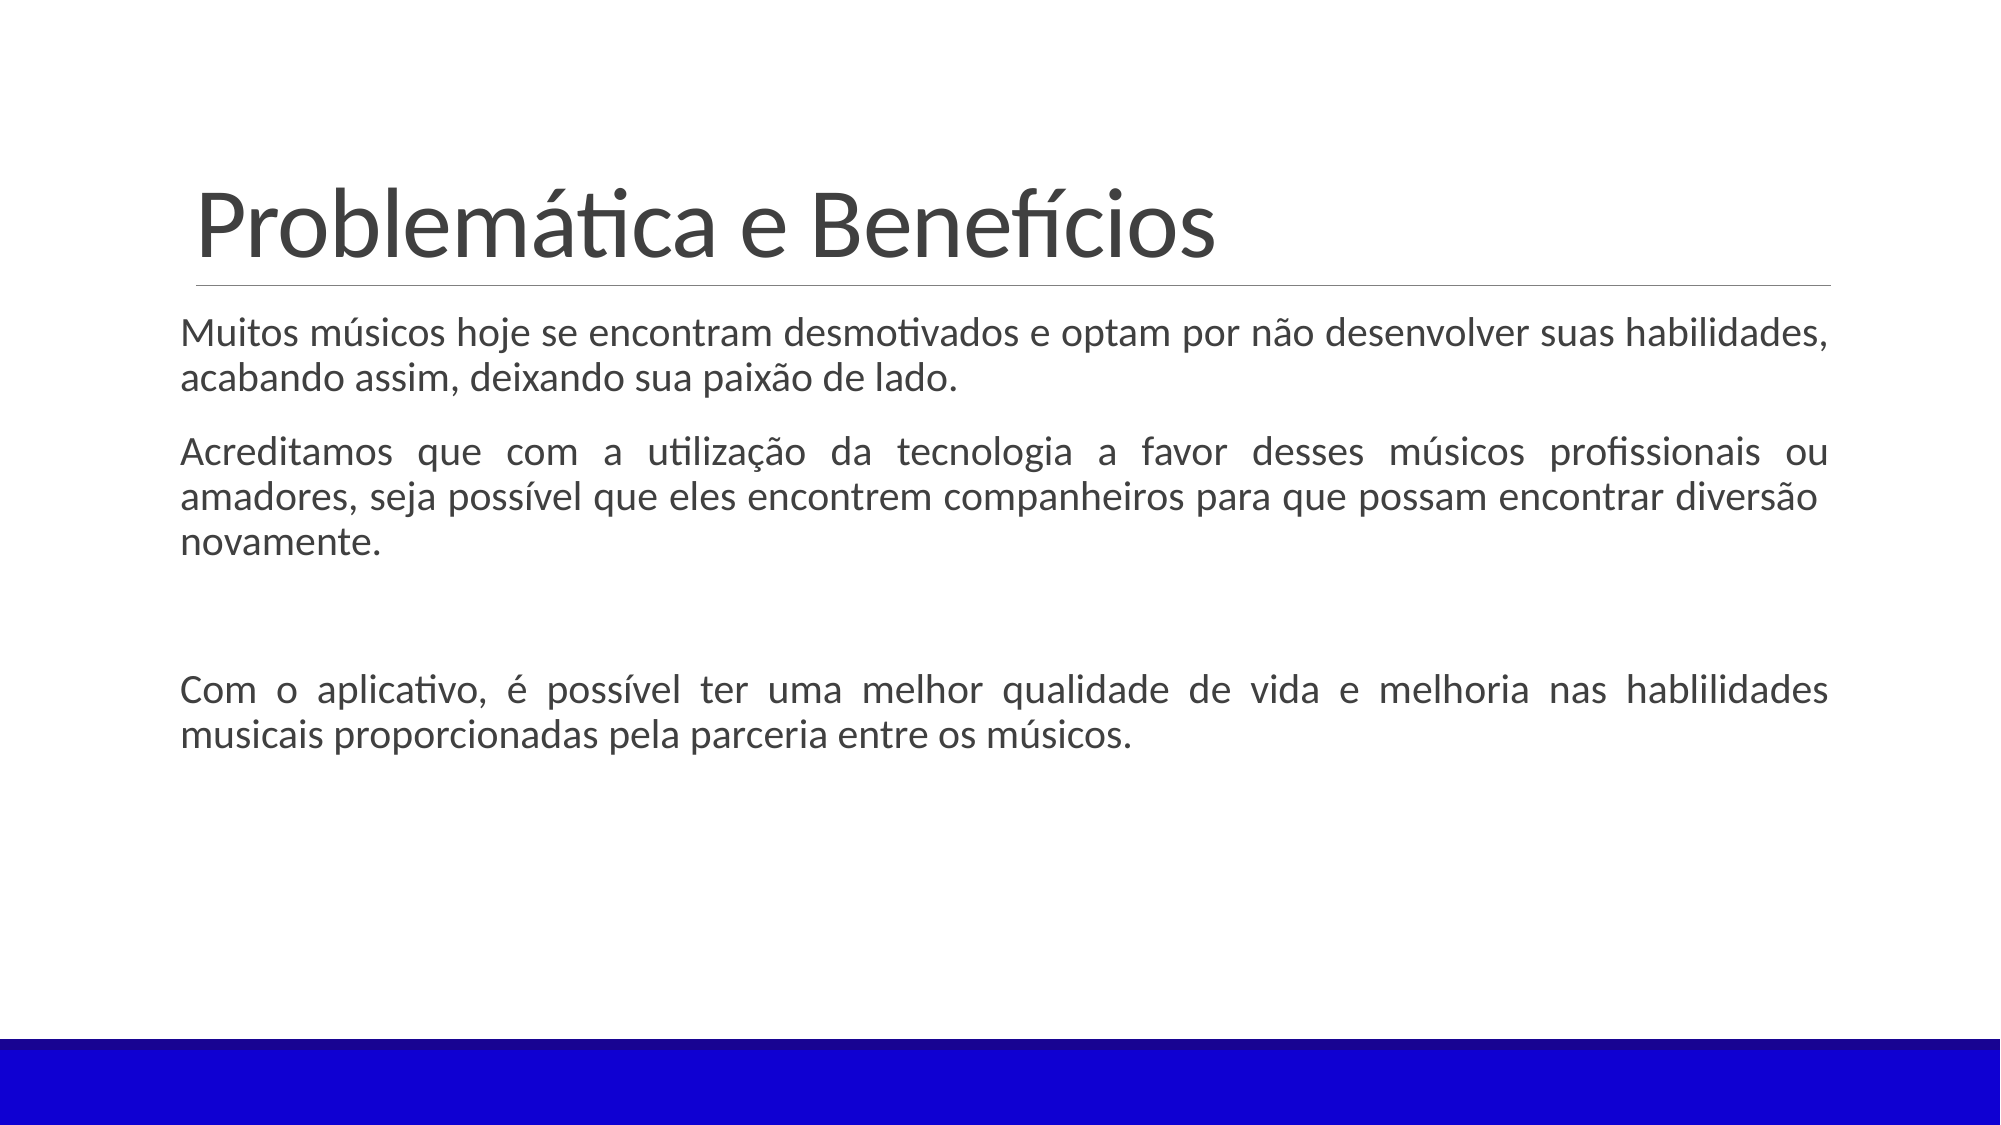

# Problemática e Benefícios
Muitos músicos hoje se encontram desmotivados e optam por não desenvolver suas habilidades, acabando assim, deixando sua paixão de lado.
Acreditamos que com a utilização da tecnologia a favor desses músicos profissionais ou amadores, seja possível que eles encontrem companheiros para que possam encontrar diversão  novamente.

Com o aplicativo, é possível ter uma melhor qualidade de vida e melhoria nas hablilidades musicais proporcionadas pela parceria entre os músicos.